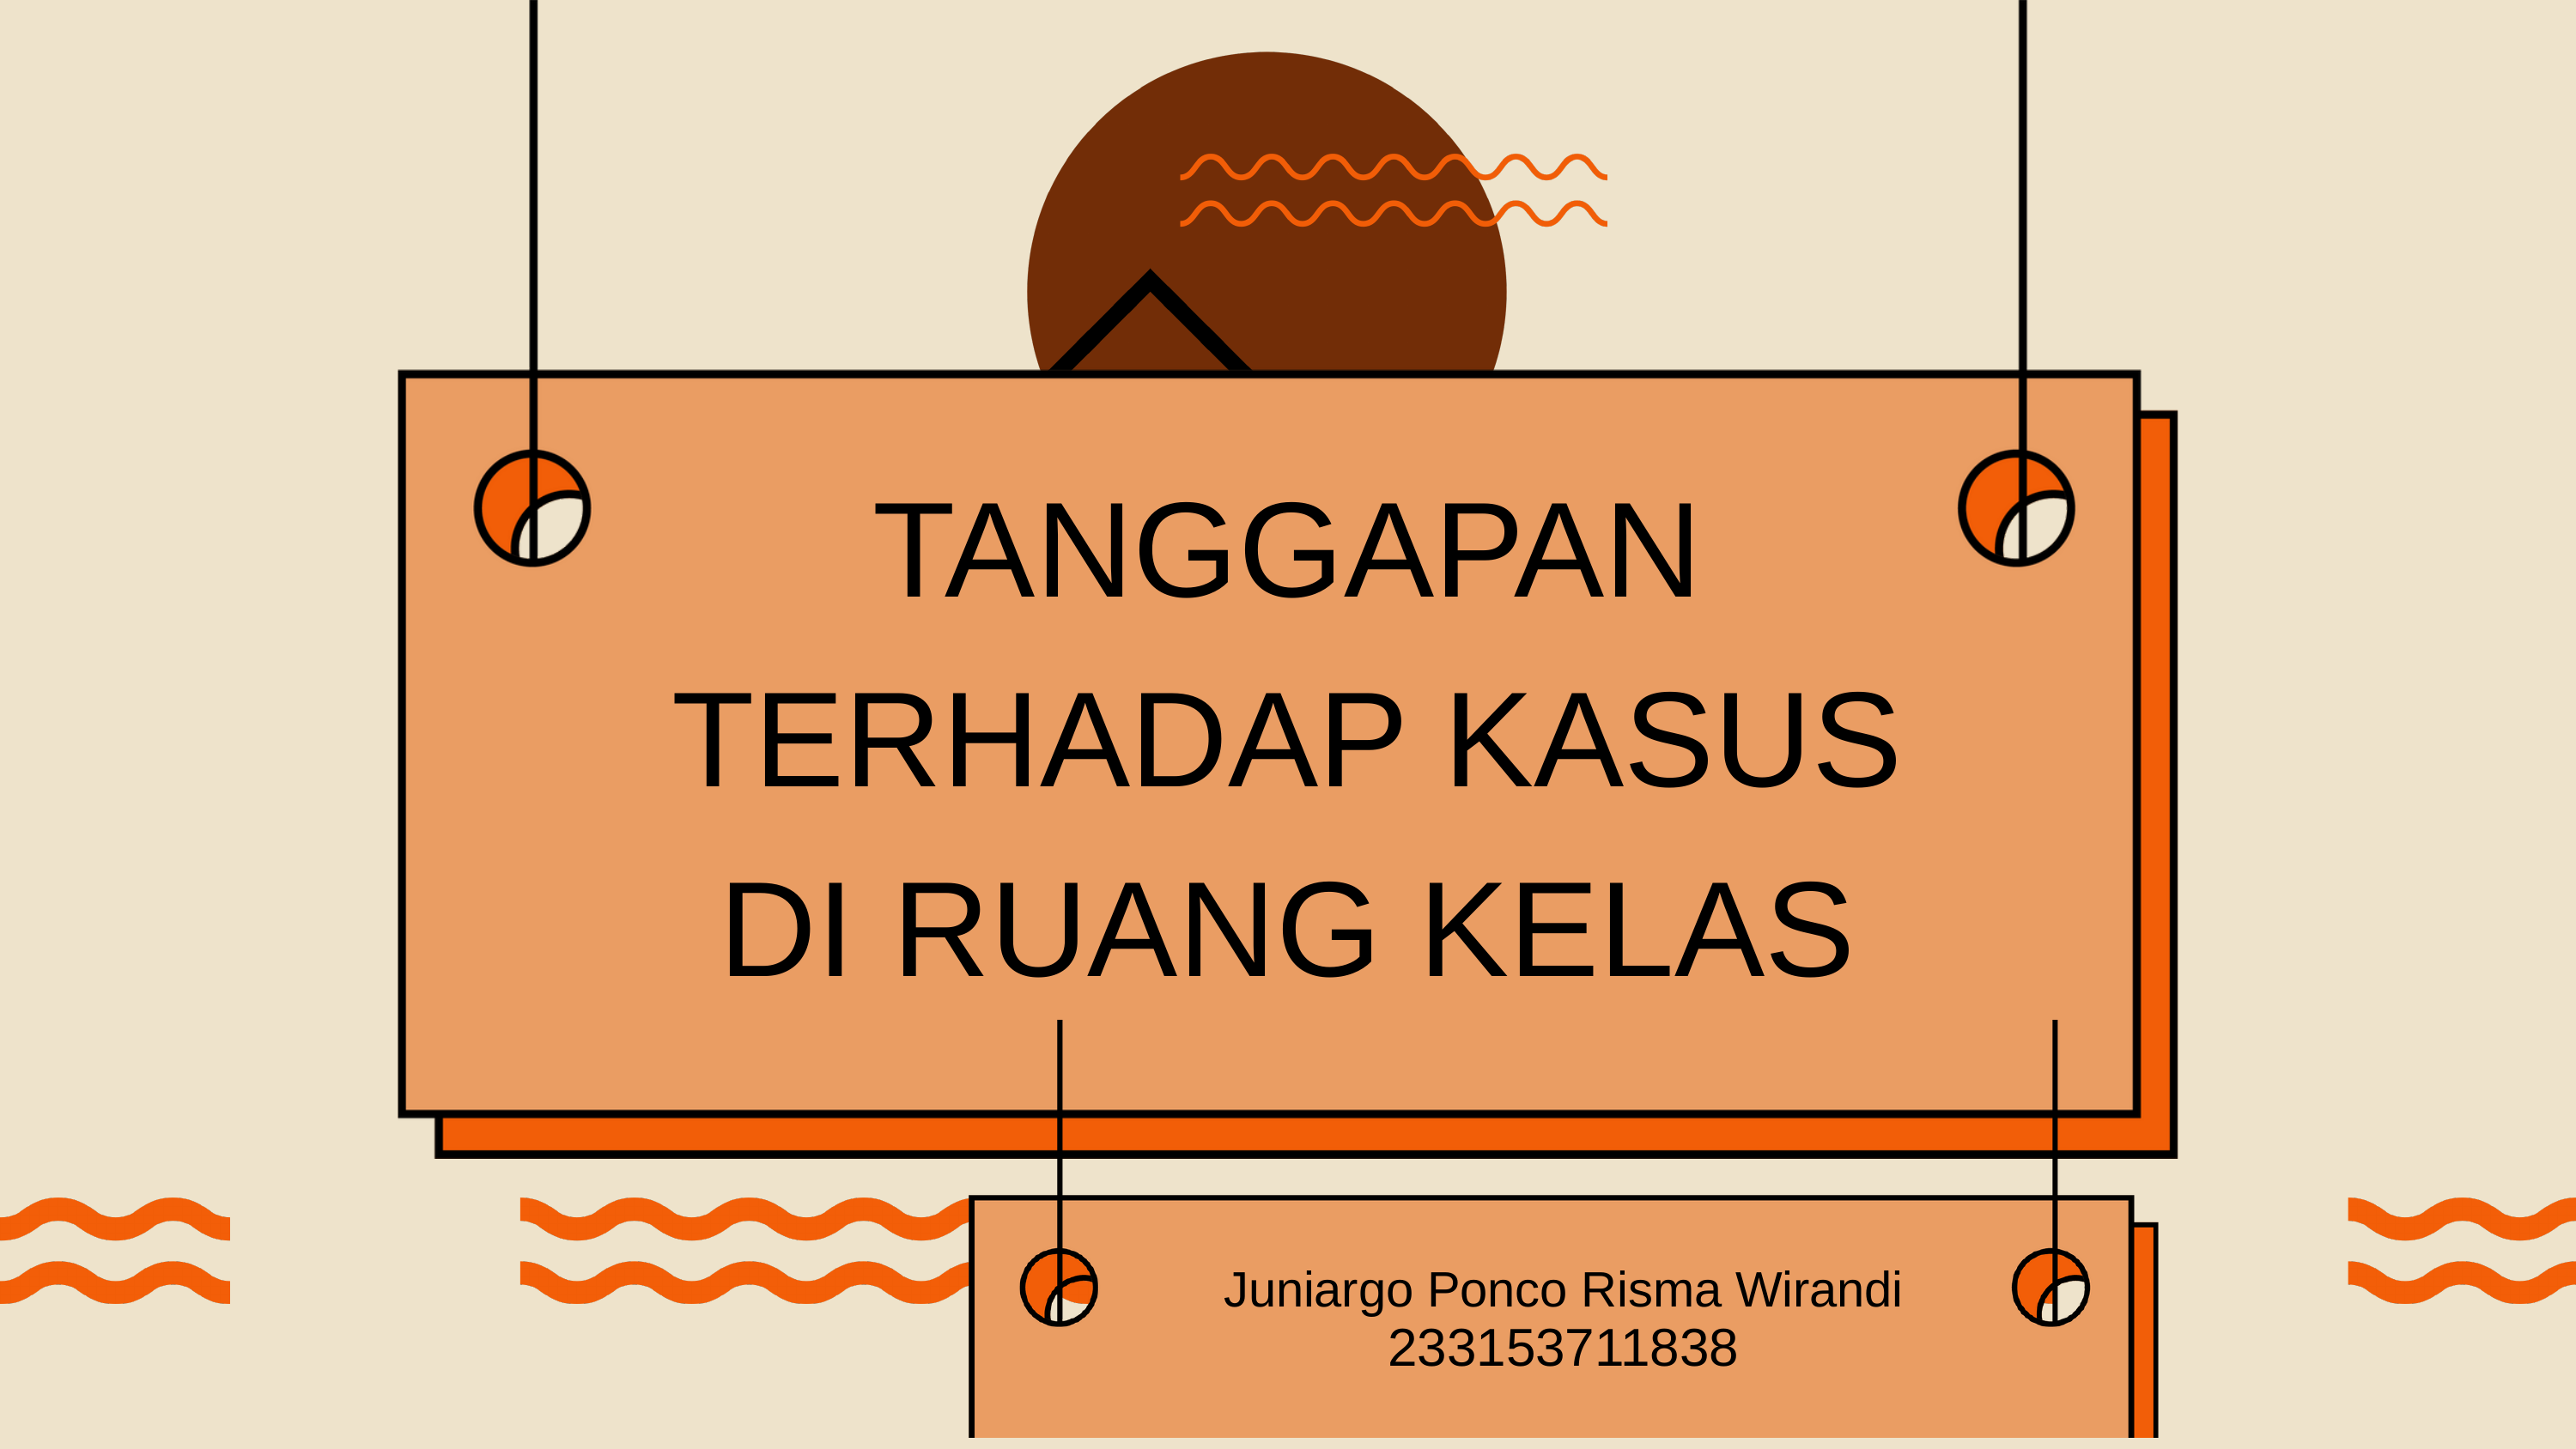

TANGGAPAN TERHADAP KASUS DI RUANG KELAS

Juniargo Ponco Risma Wirandi
233153711838